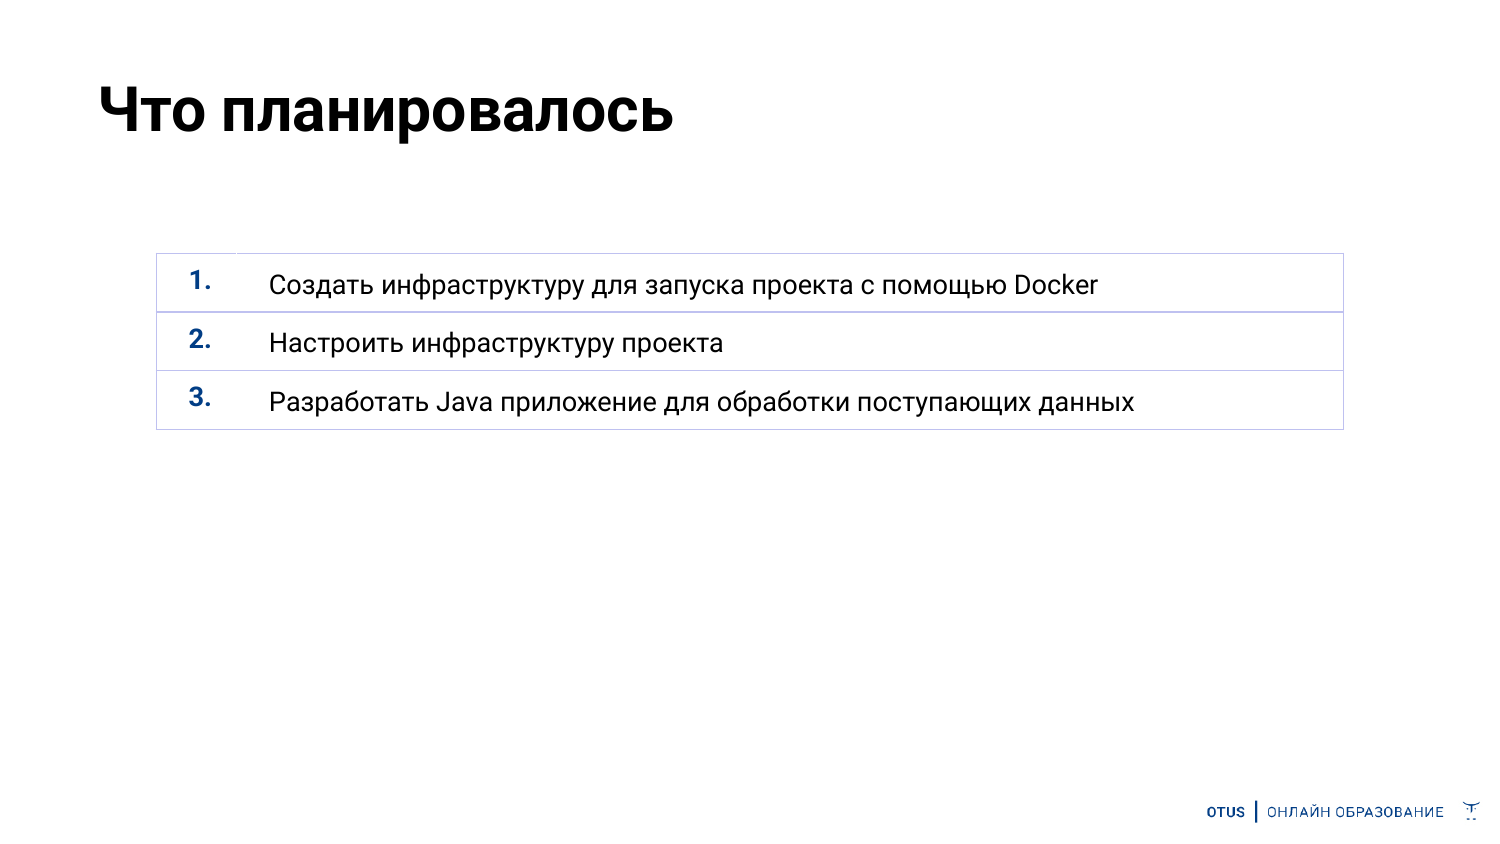

# Что планировалось
| 1. | Создать инфраструктуру для запуска проекта с помощью Docker |
| --- | --- |
| 2. | Настроить инфраструктуру проекта |
| 3. | Разработать Java приложение для обработки поступающих данных |